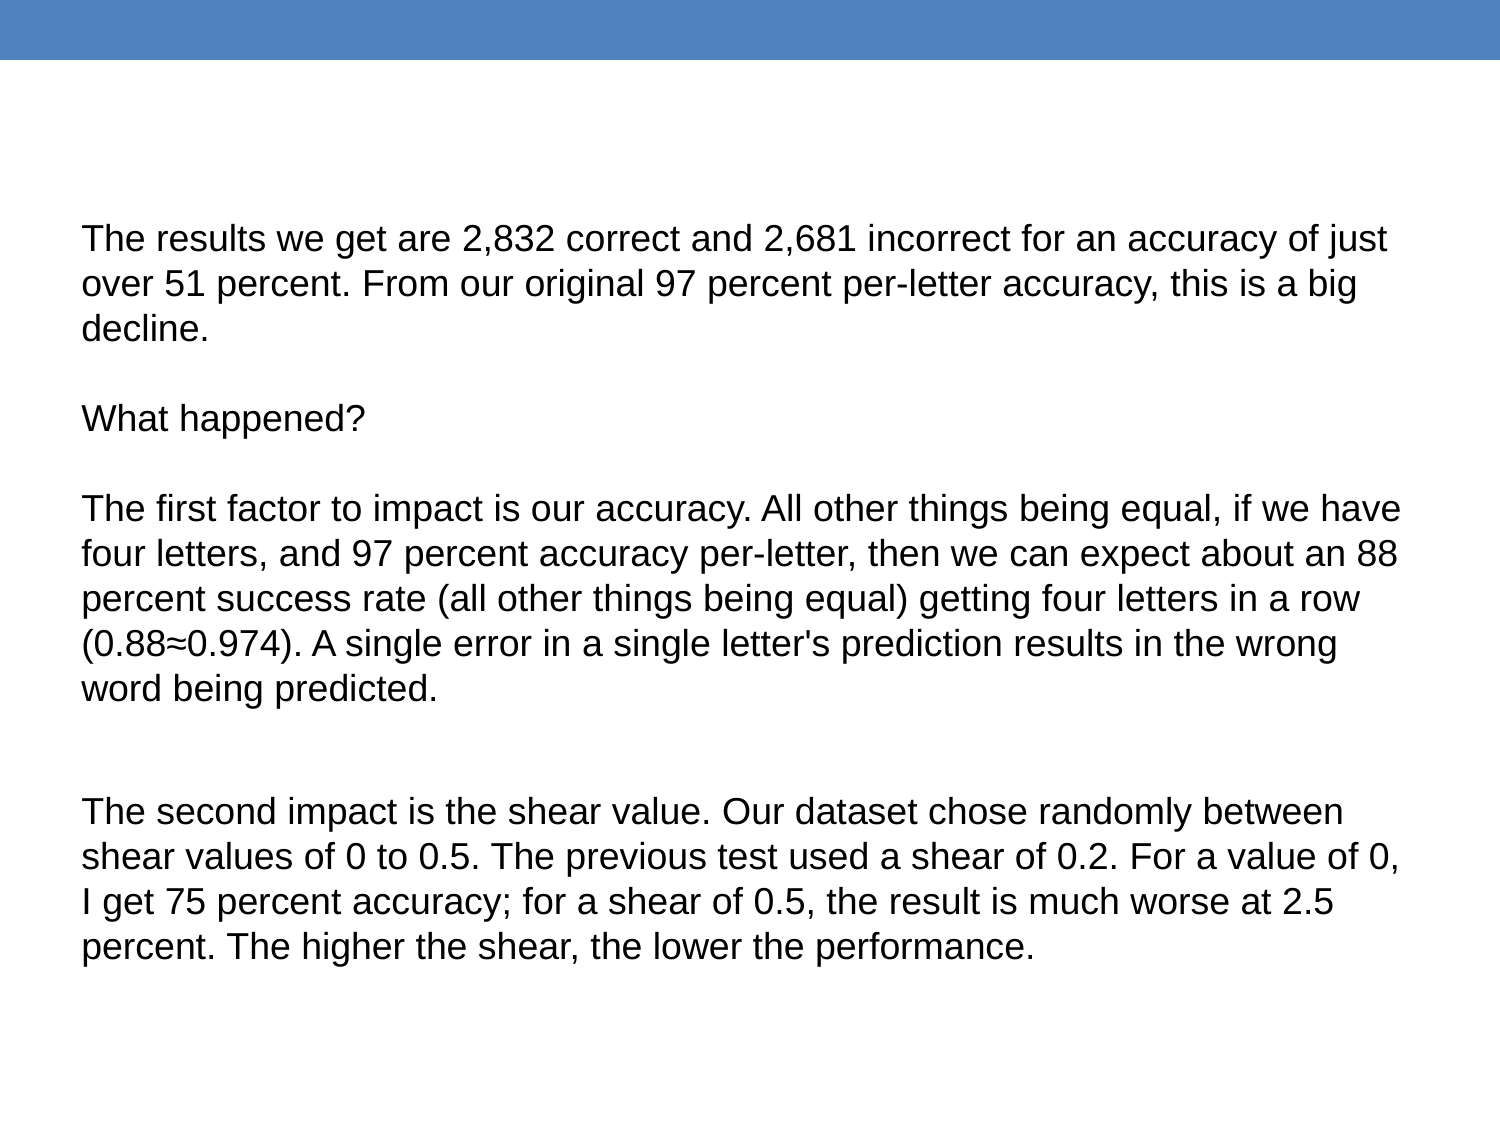

The results we get are 2,832 correct and 2,681 incorrect for an accuracy of just over 51 percent. From our original 97 percent per-letter accuracy, this is a big decline.

What happened?

The first factor to impact is our accuracy. All other things being equal, if we have
four letters, and 97 percent accuracy per-letter, then we can expect about an 88
percent success rate (all other things being equal) getting four letters in a row
(0.88≈0.974). A single error in a single letter's prediction results in the wrong word being predicted.
The second impact is the shear value. Our dataset chose randomly between shear values of 0 to 0.5. The previous test used a shear of 0.2. For a value of 0, I get 75 percent accuracy; for a shear of 0.5, the result is much worse at 2.5 percent. The higher the shear, the lower the performance.